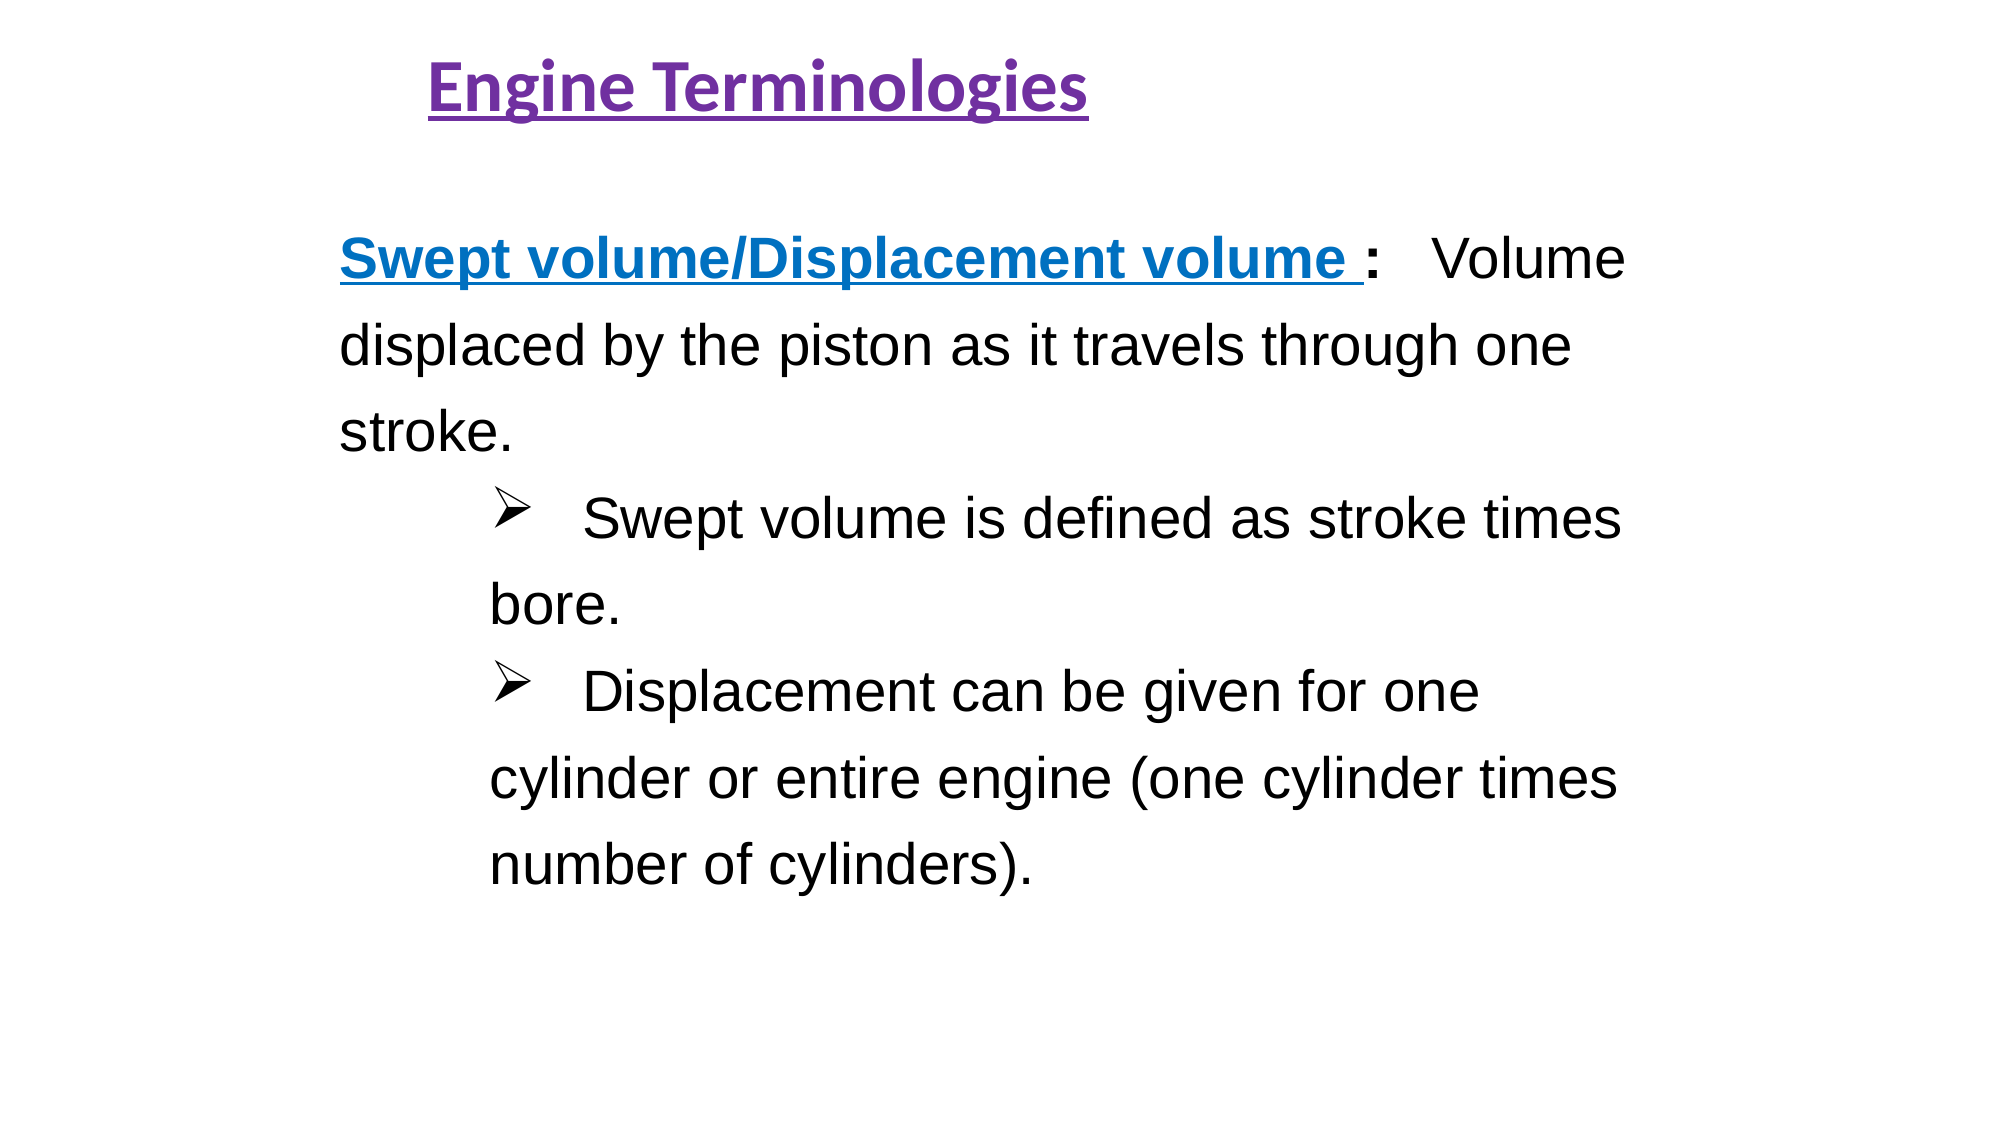

# Engine Terminologies
Swept volume/Displacement volume :   Volume
displaced by the piston as it travels through one
stroke.
Swept volume is defined as stroke times
bore.
Displacement can be given for one
cylinder or entire engine (one cylinder times
number of cylinders).